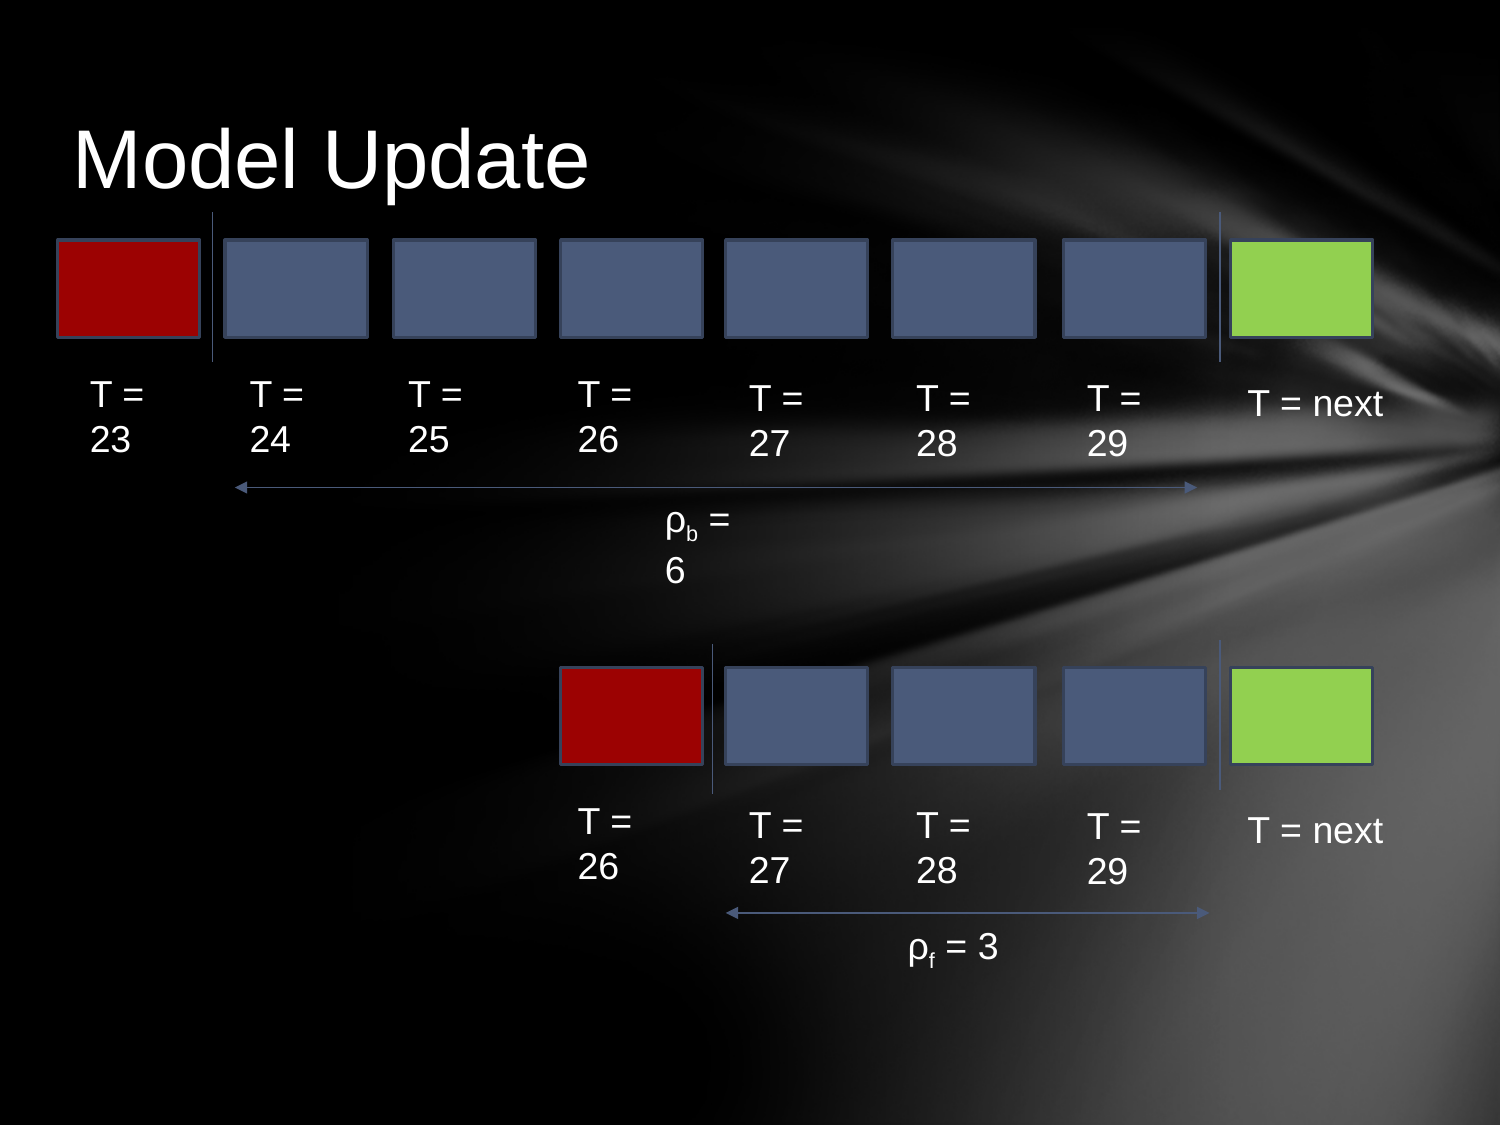

# Model Update

T = 23
T = 24
T = 25
T = 26
T = 27
T = 28
T = 29
T = next
ρb = 6

T = 26
T = 27
T = 28
T = 29
T = next
ρf = 3